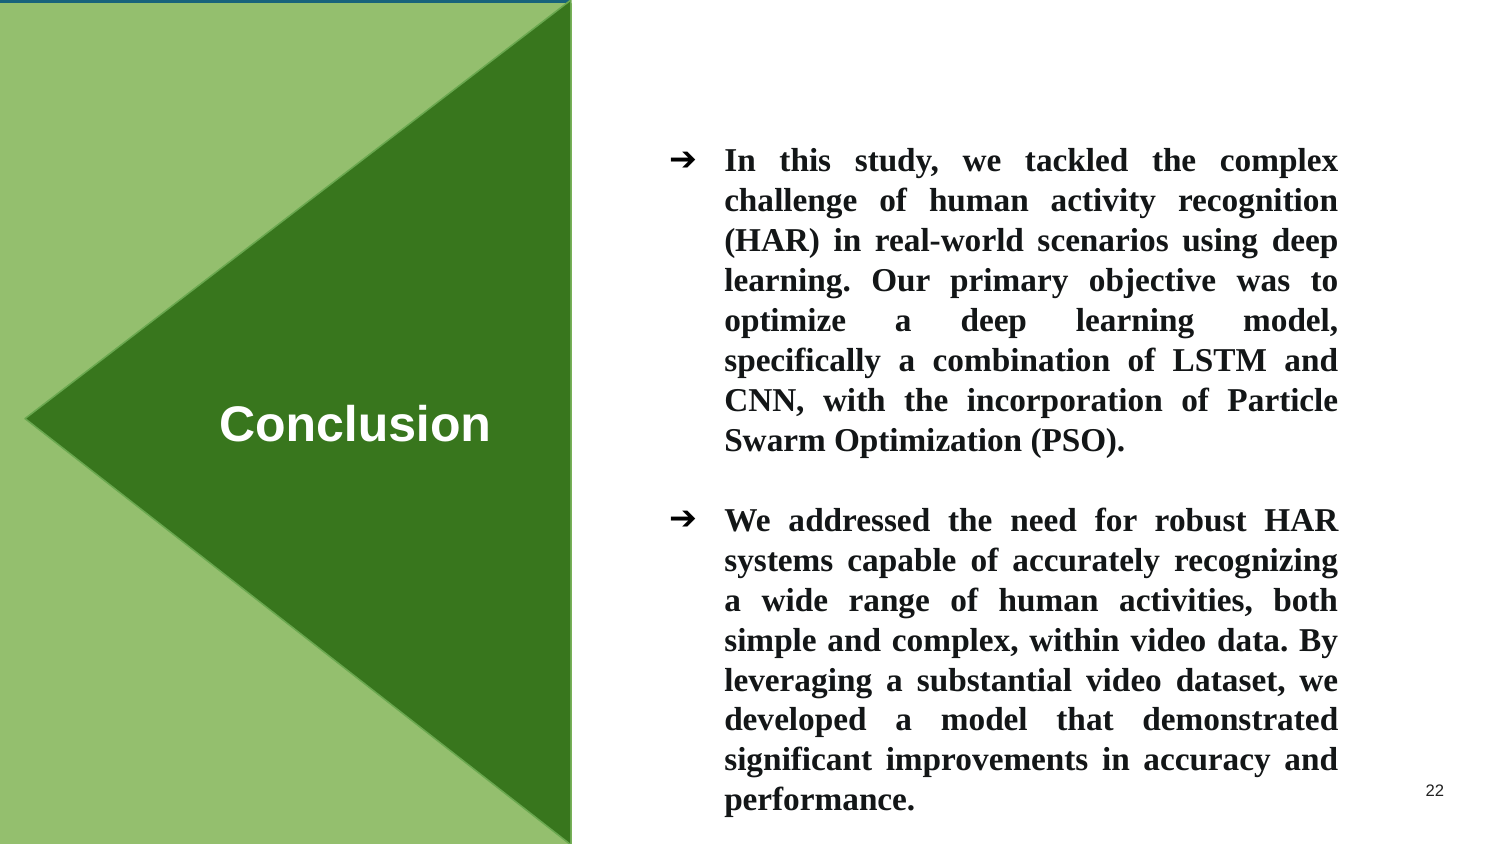

In this study, we tackled the complex challenge of human activity recognition (HAR) in real-world scenarios using deep learning. Our primary objective was to optimize a deep learning model, specifically a combination of LSTM and CNN, with the incorporation of Particle Swarm Optimization (PSO).

We addressed the need for robust HAR systems capable of accurately recognizing a wide range of human activities, both simple and complex, within video data. By leveraging a substantial video dataset, we developed a model that demonstrated significant improvements in accuracy and performance.

Conclusion
22